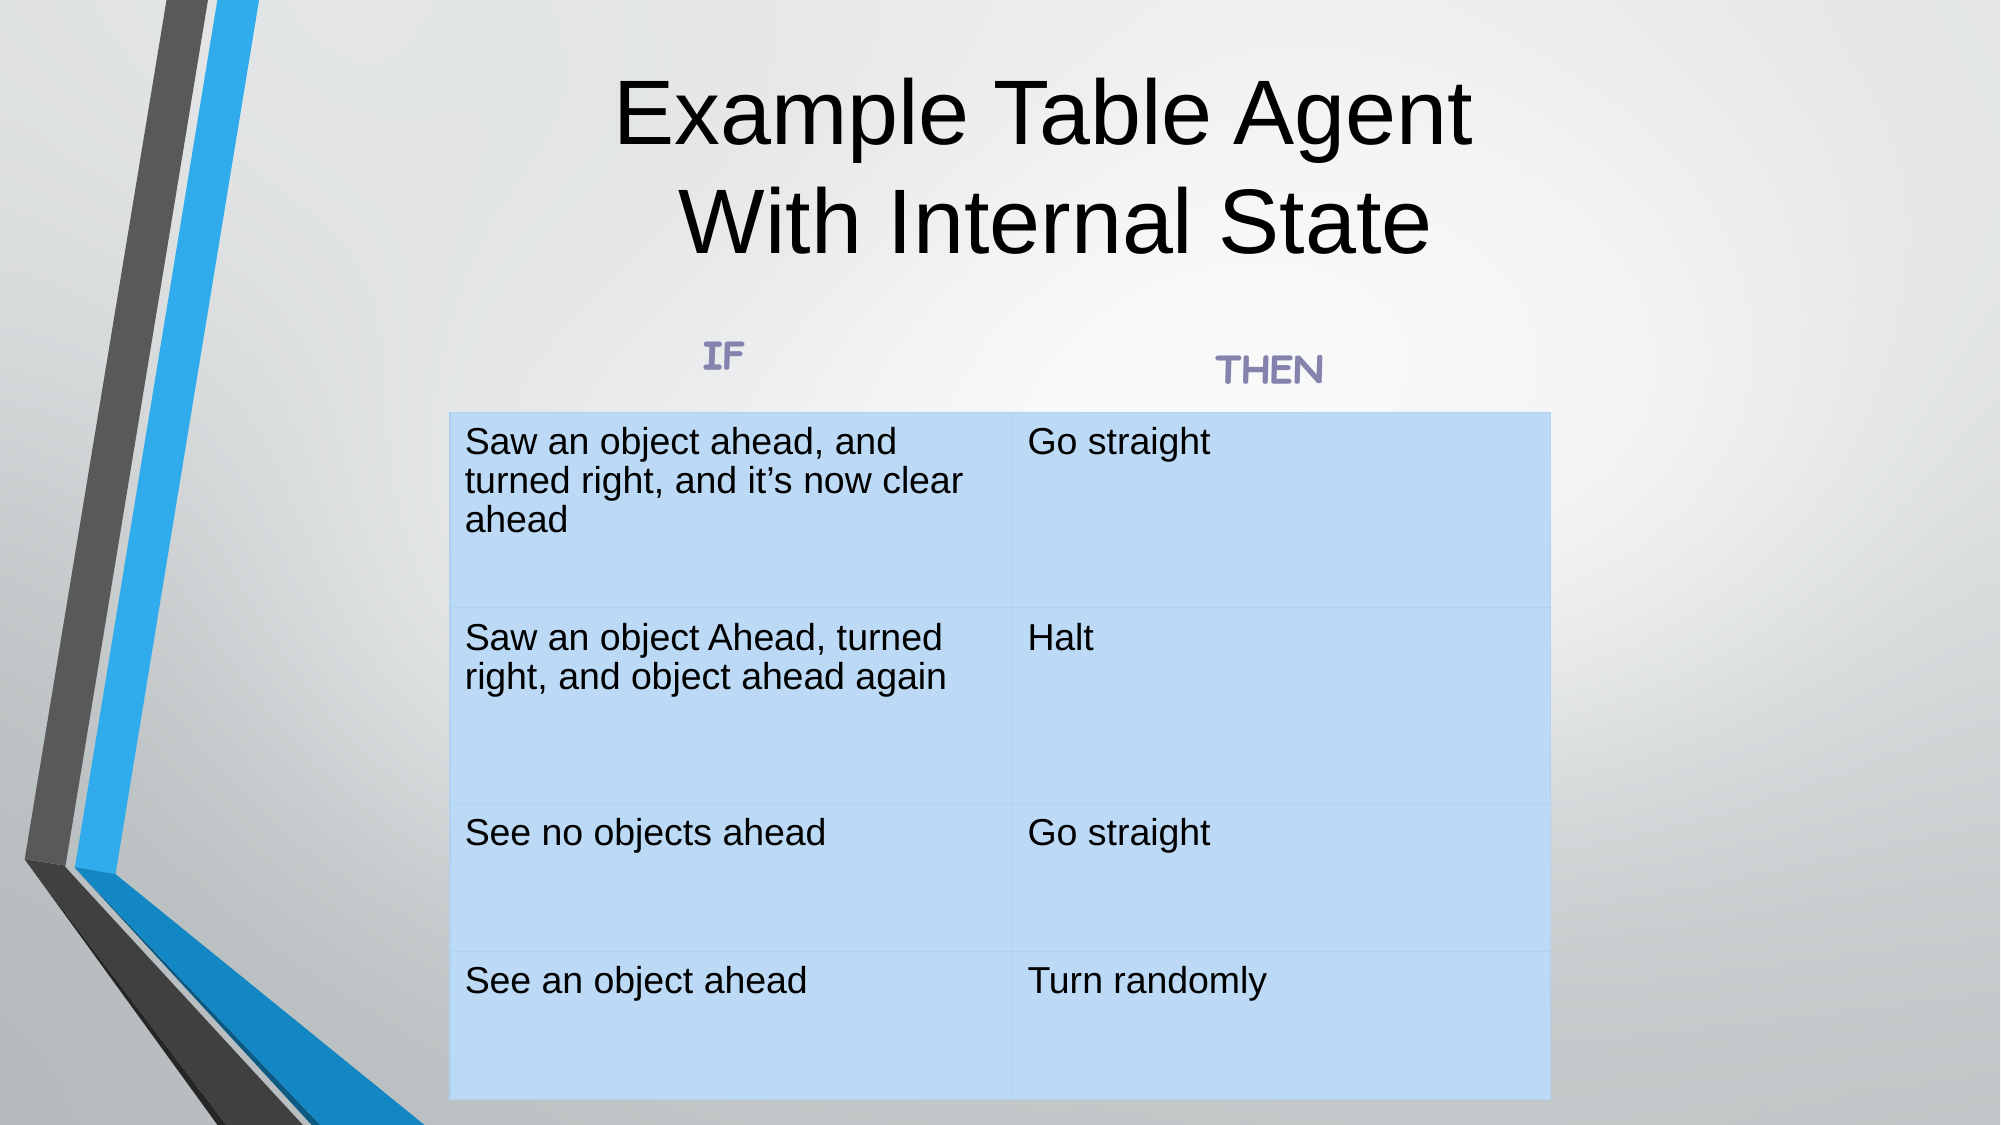

Example Table Agent
With Internal State
IF
THEN
| Saw an object ahead, and turned right, and it’s now clear ahead | Go straight |
| --- | --- |
| Saw an object Ahead, turned right, and object ahead again | Halt |
| See no objects ahead | Go straight |
| See an object ahead | Turn randomly |